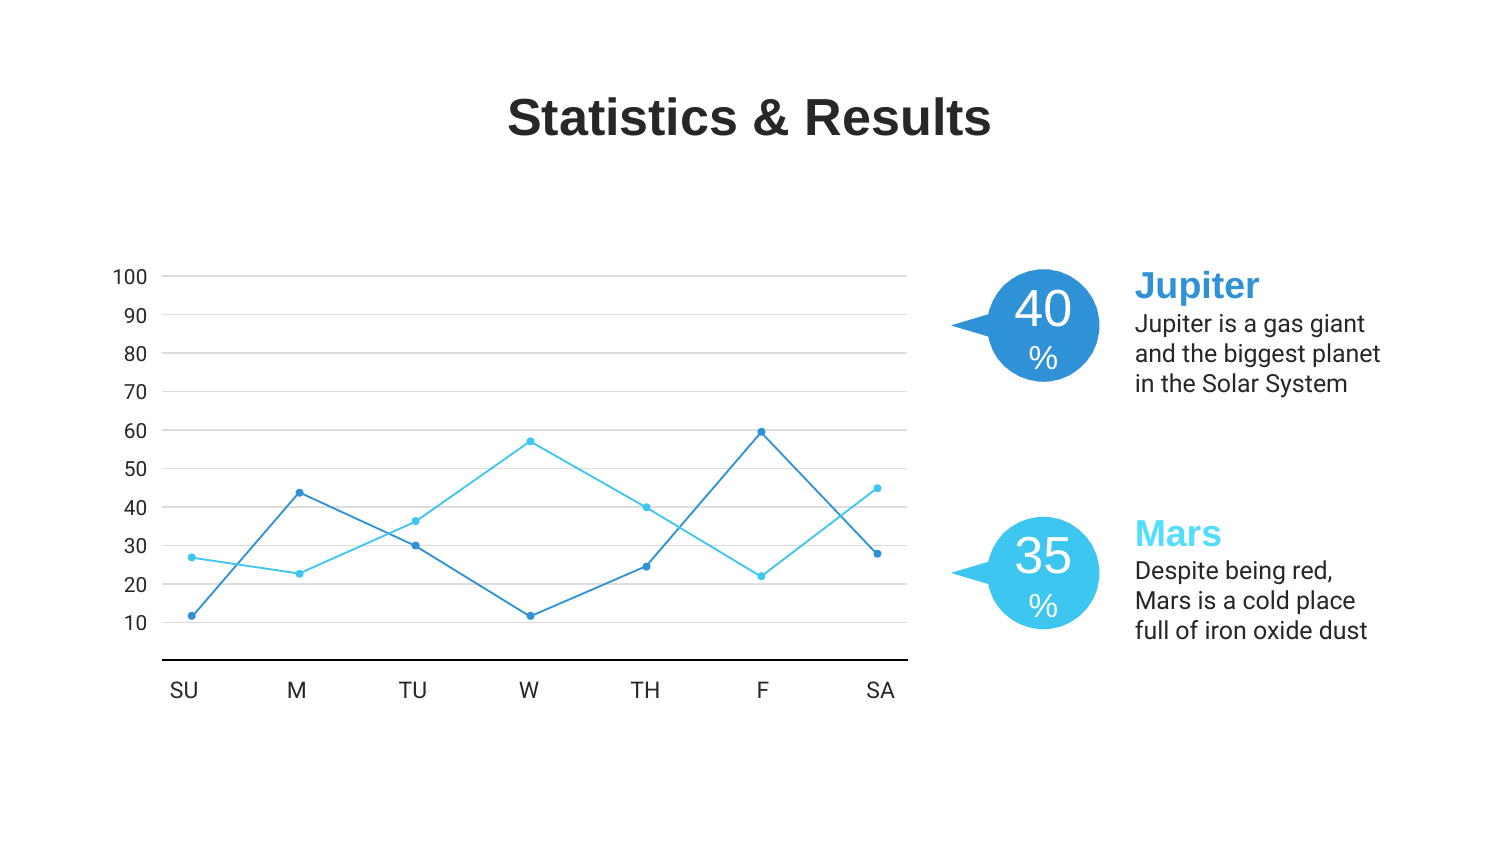

# Statistics & Results
Jupiter
100
90
80
70
60
50
40
30
20
10
SU
M
TU
W
TH
F
SA

Jupiter is a gas giant and the biggest planet in the Solar System

40%

Mars

Despite being red, Mars is a cold place full of iron oxide dust

35%